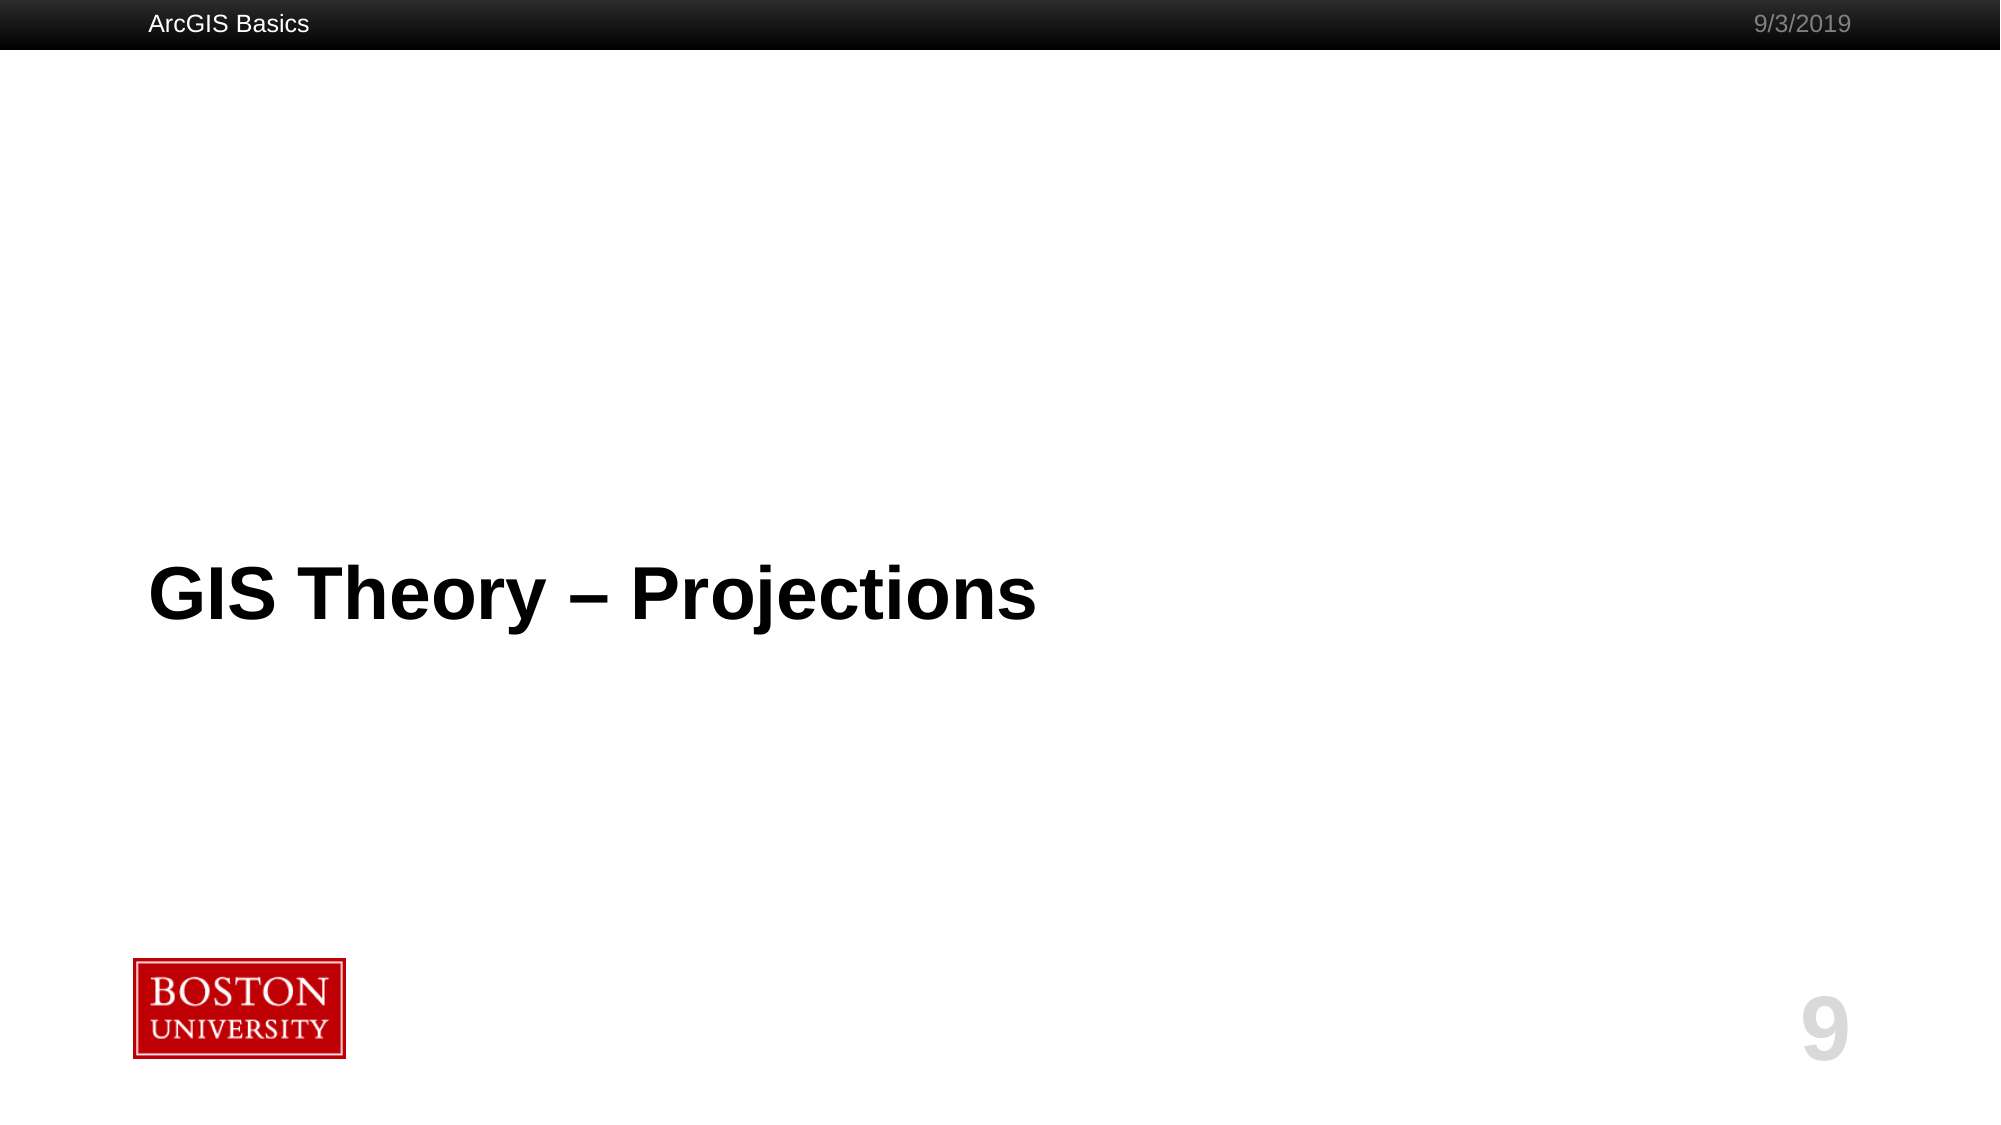

ArcGIS Basics
9/3/2019
# GIS Theory – Projections
9